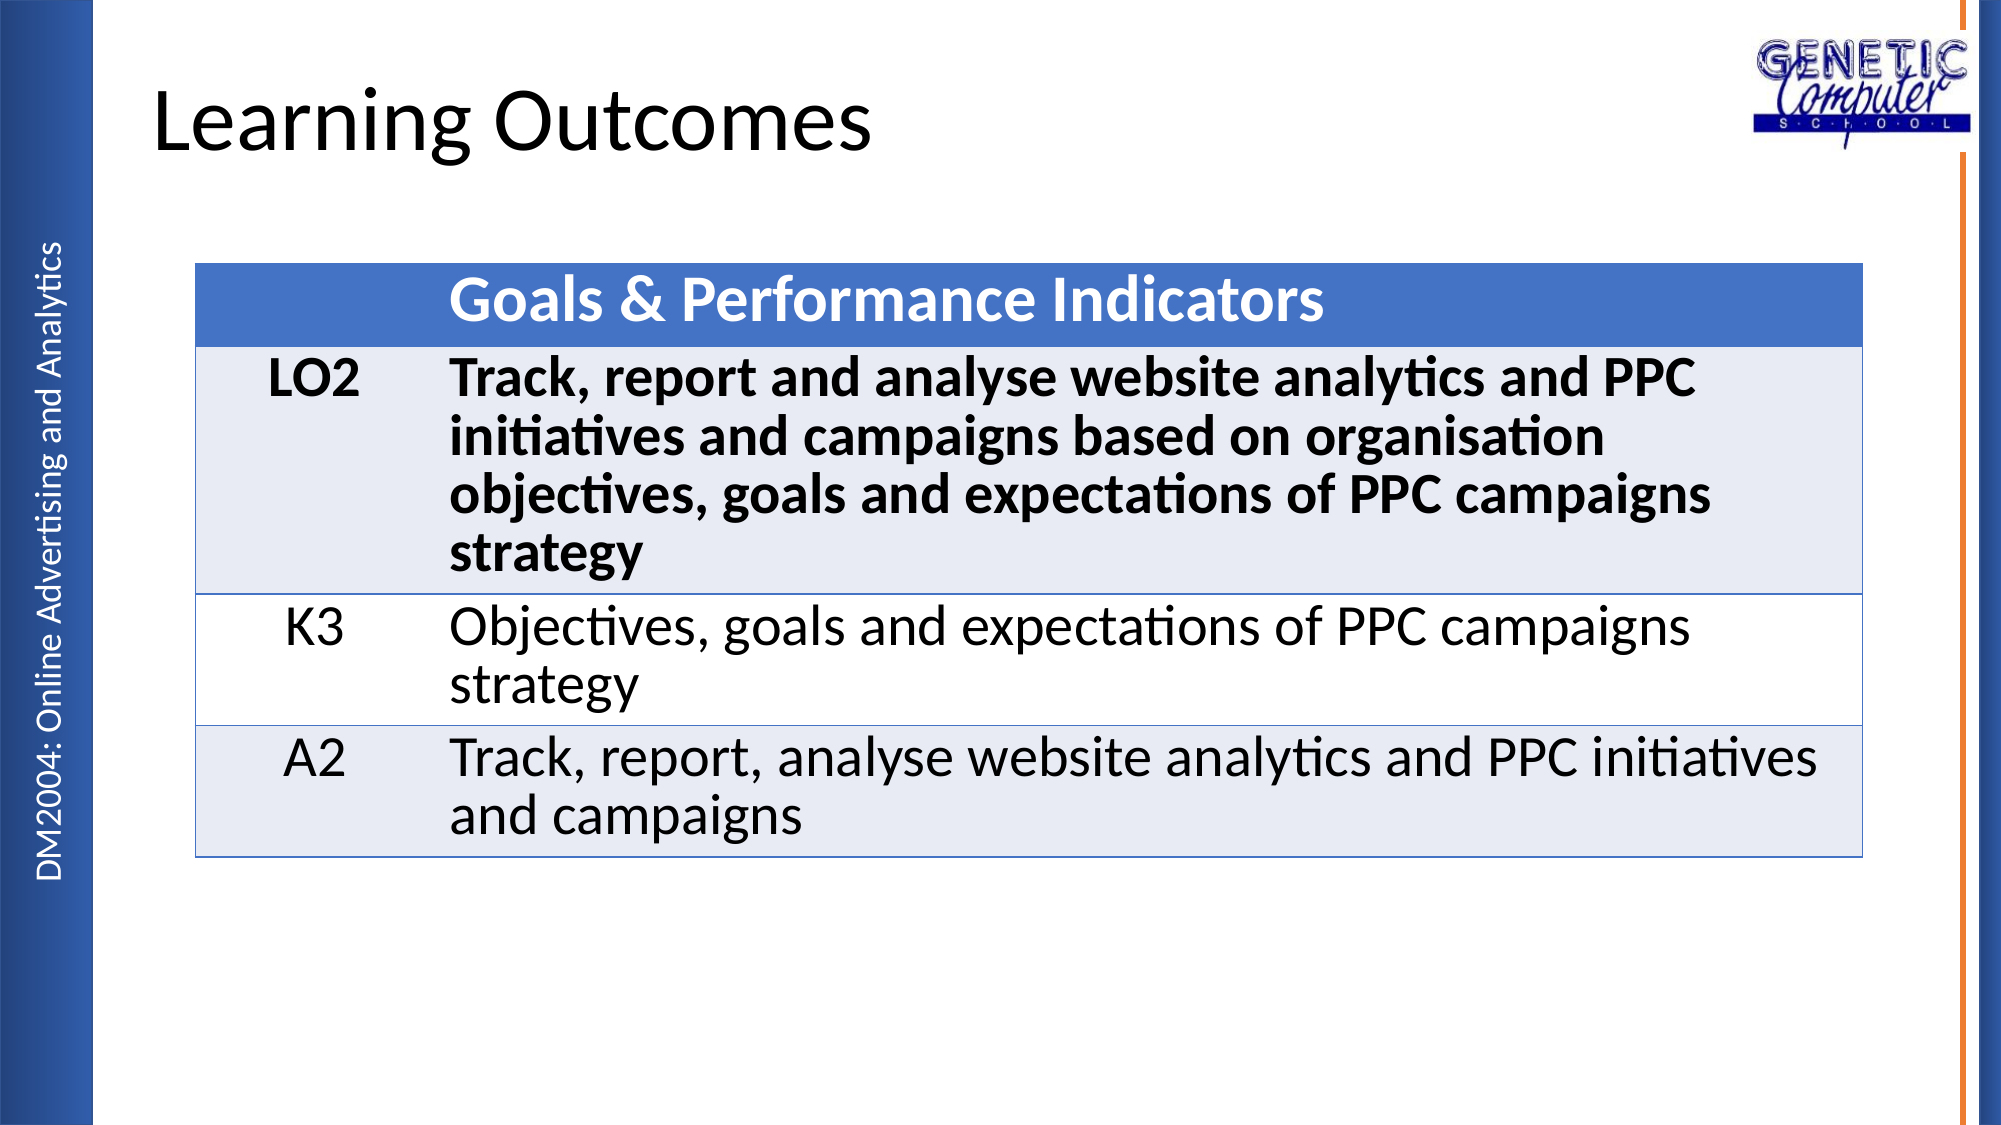

# Learning Outcomes
|  | Goals & Performance Indicators |
| --- | --- |
| LO2 | Track, report and analyse website analytics and PPC initiatives and campaigns based on organisation objectives, goals and expectations of PPC campaigns strategy |
| K3 | Objectives, goals and expectations of PPC campaigns strategy |
| A2 | Track, report, analyse website analytics and PPC initiatives and campaigns |